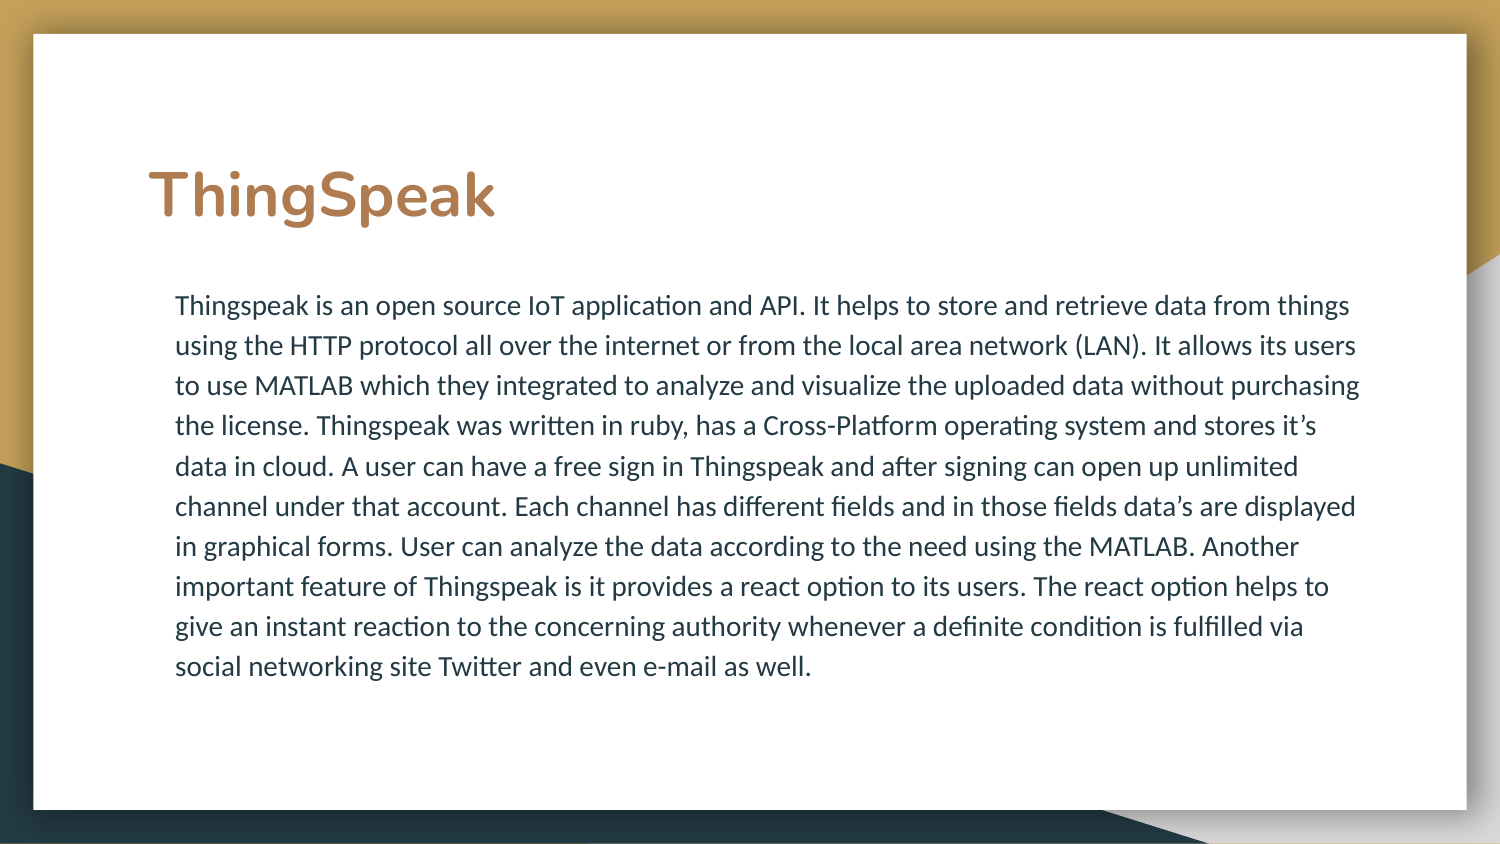

# ThingSpeak
Thingspeak is an open source IoT application and API. It helps to store and retrieve data from things using the HTTP protocol all over the internet or from the local area network (LAN). It allows its users to use MATLAB which they integrated to analyze and visualize the uploaded data without purchasing the license. Thingspeak was written in ruby, has a Cross-Platform operating system and stores it’s data in cloud. A user can have a free sign in Thingspeak and after signing can open up unlimited channel under that account. Each channel has different fields and in those fields data’s are displayed in graphical forms. User can analyze the data according to the need using the MATLAB. Another important feature of Thingspeak is it provides a react option to its users. The react option helps to give an instant reaction to the concerning authority whenever a definite condition is fulfilled via social networking site Twitter and even e-mail as well.